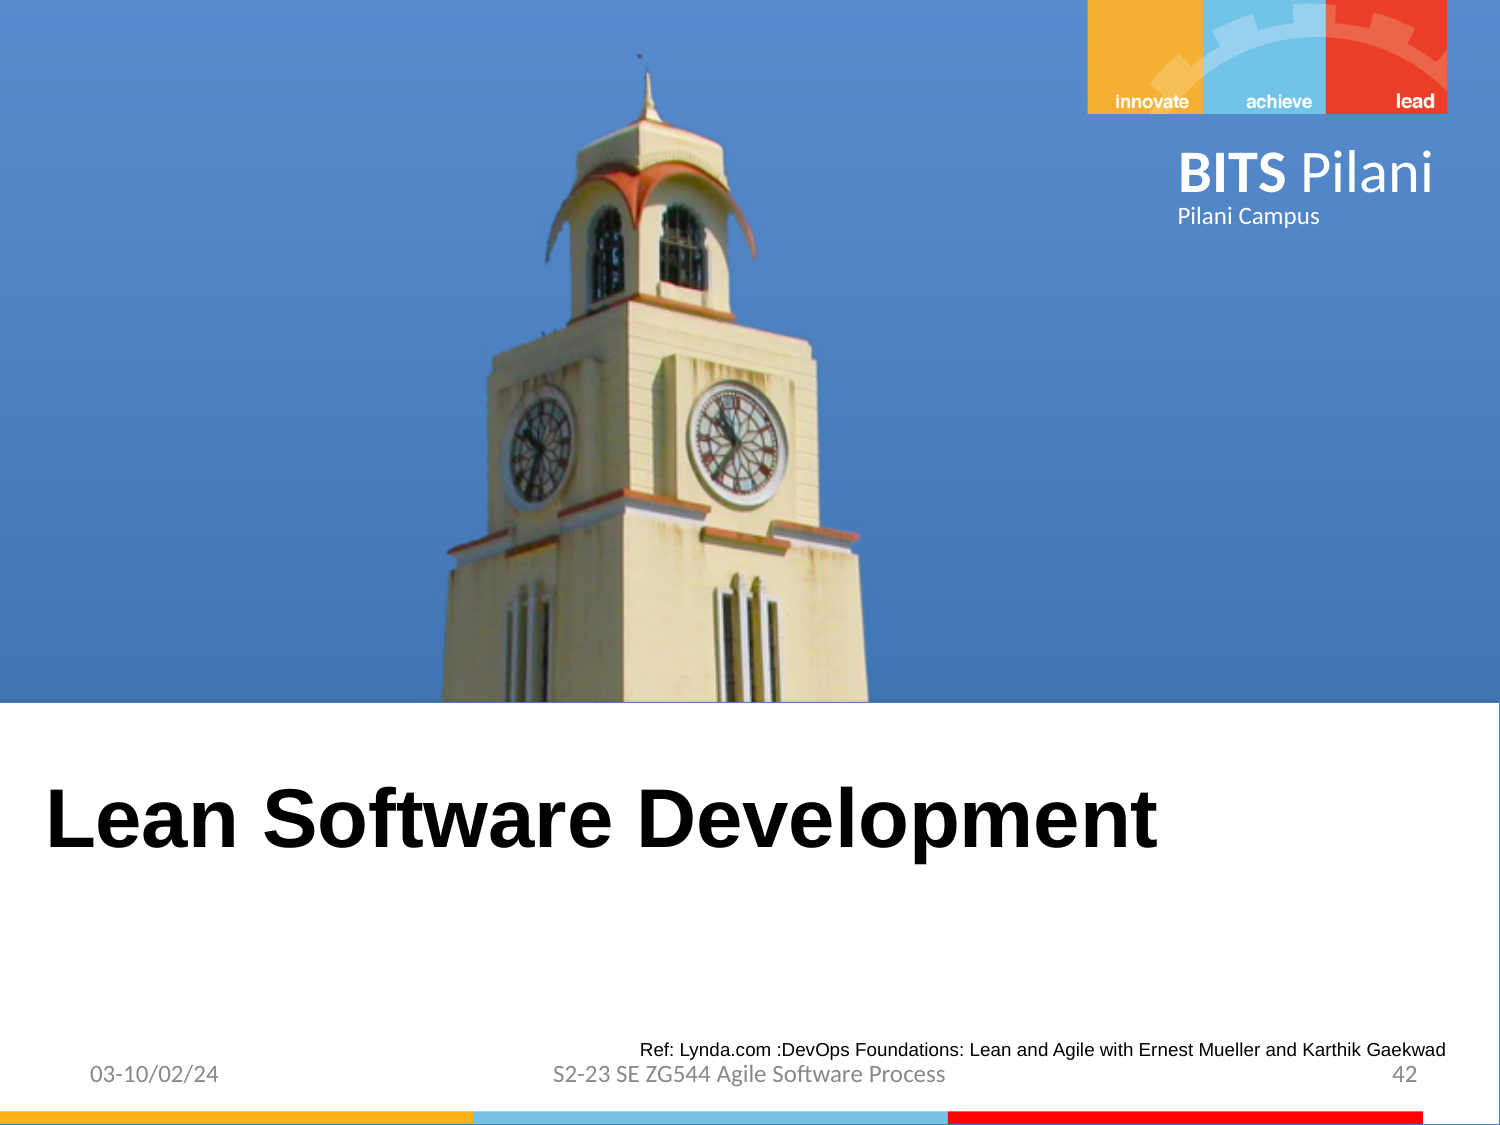

Lean Software Development
Ref: Lynda.com :DevOps Foundations: Lean and Agile with Ernest Mueller and Karthik Gaekwad
03-10/02/24
S2-23 SE ZG544 Agile Software Process
42